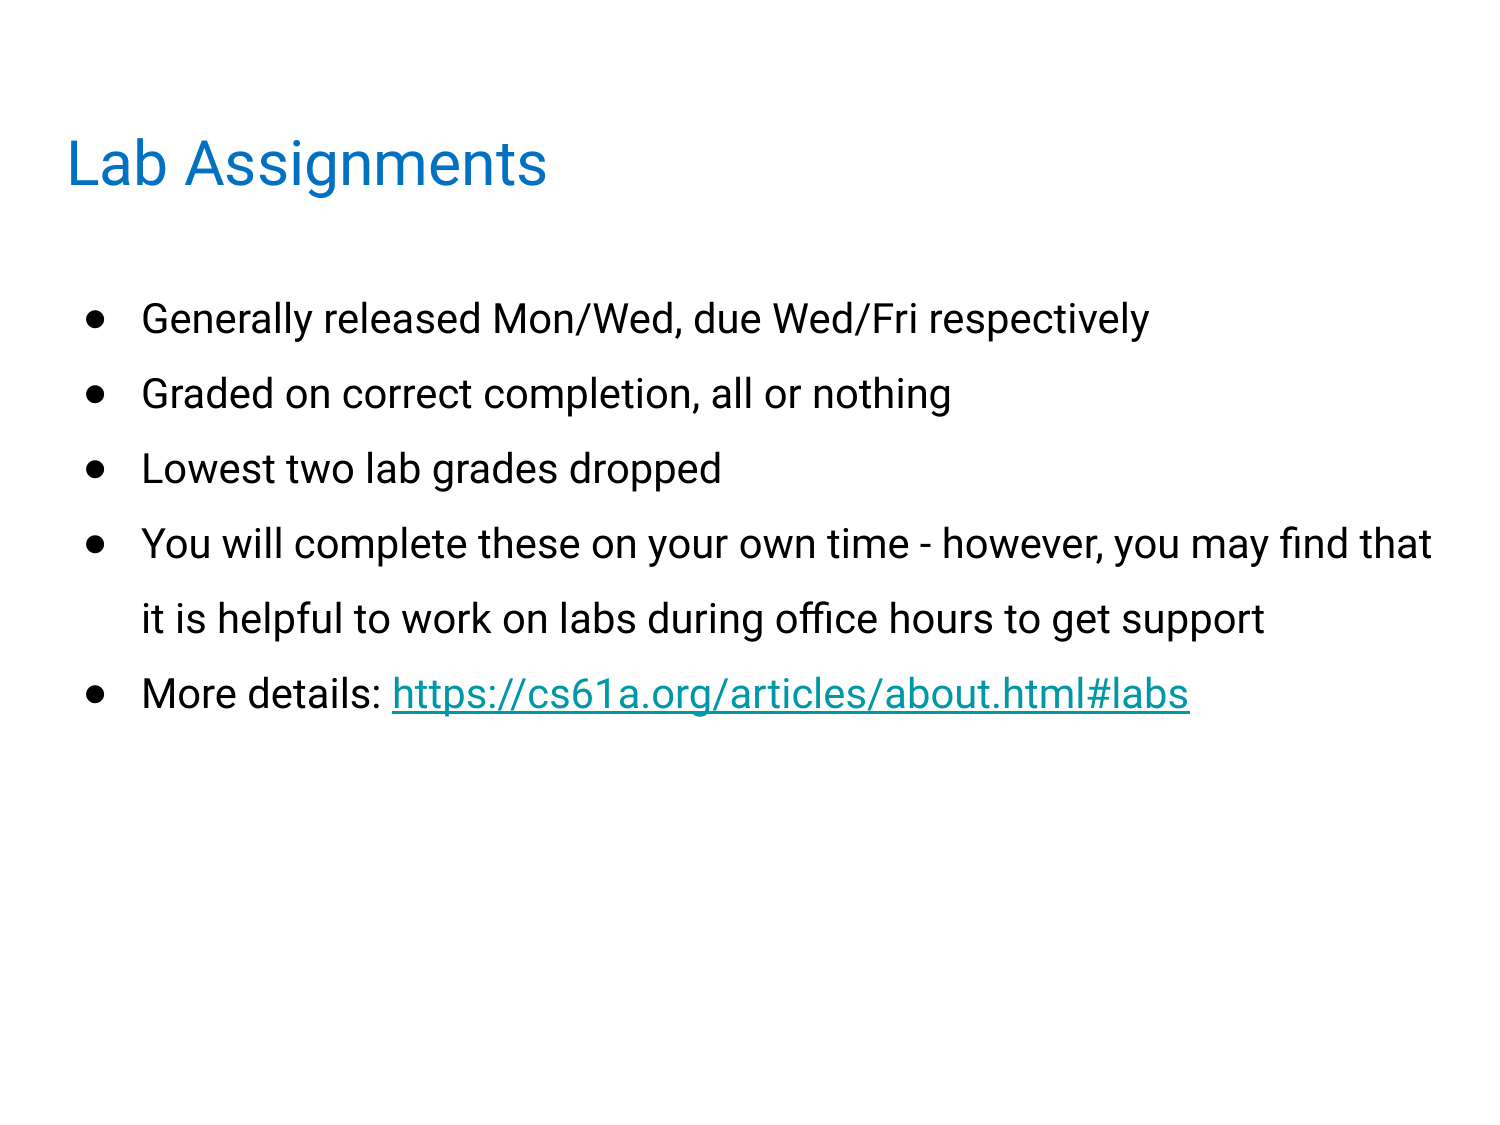

# Lab Assignments
Generally released Mon/Wed, due Wed/Fri respectively
Graded on correct completion, all or nothing
Lowest two lab grades dropped
You will complete these on your own time - however, you may find that it is helpful to work on labs during office hours to get support
More details: https://cs61a.org/articles/about.html#labs